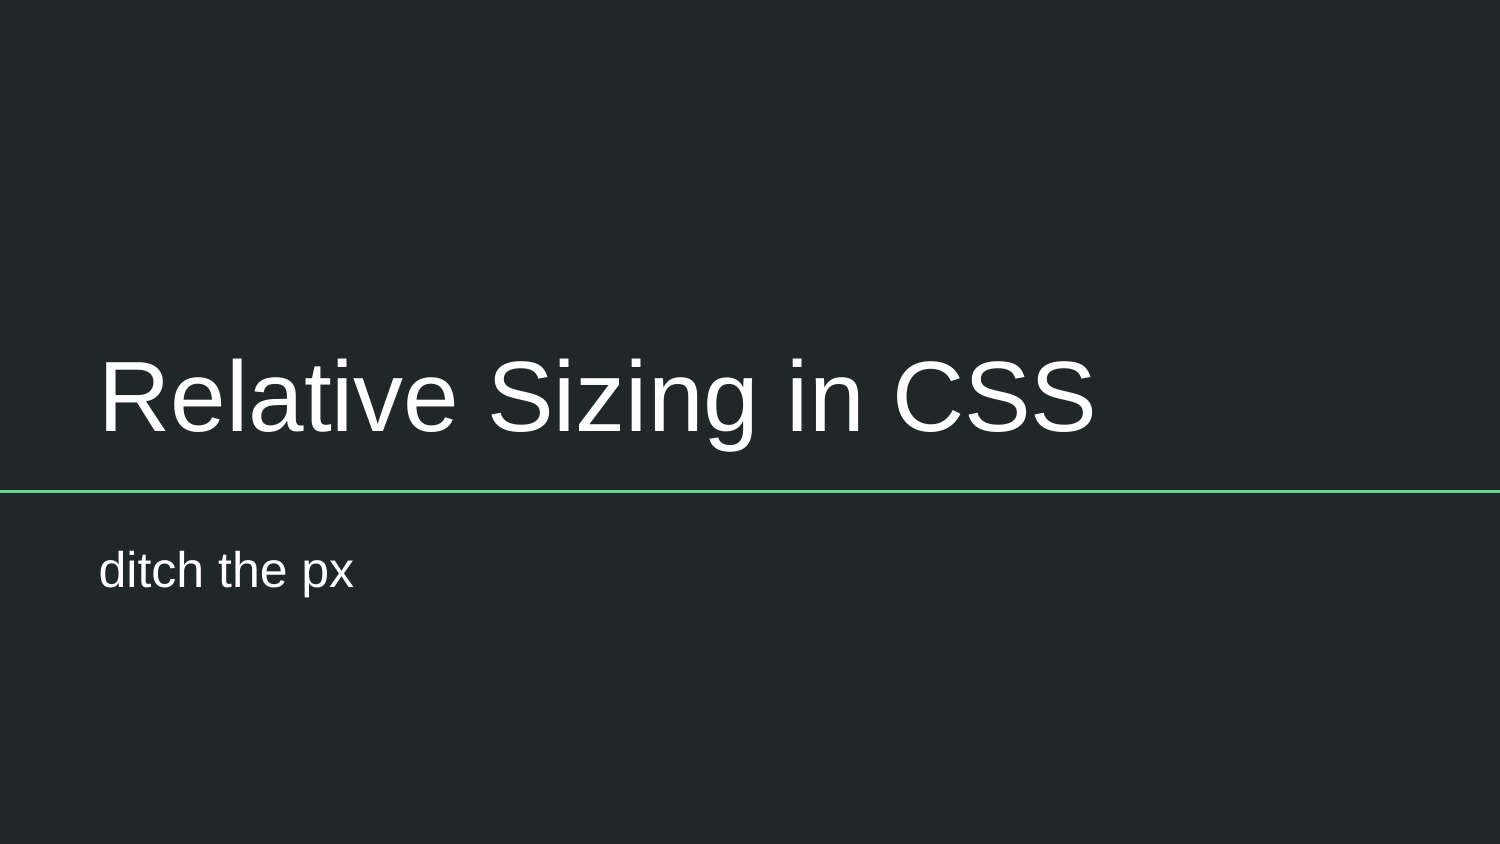

# Relative Sizing in CSS
ditch the px